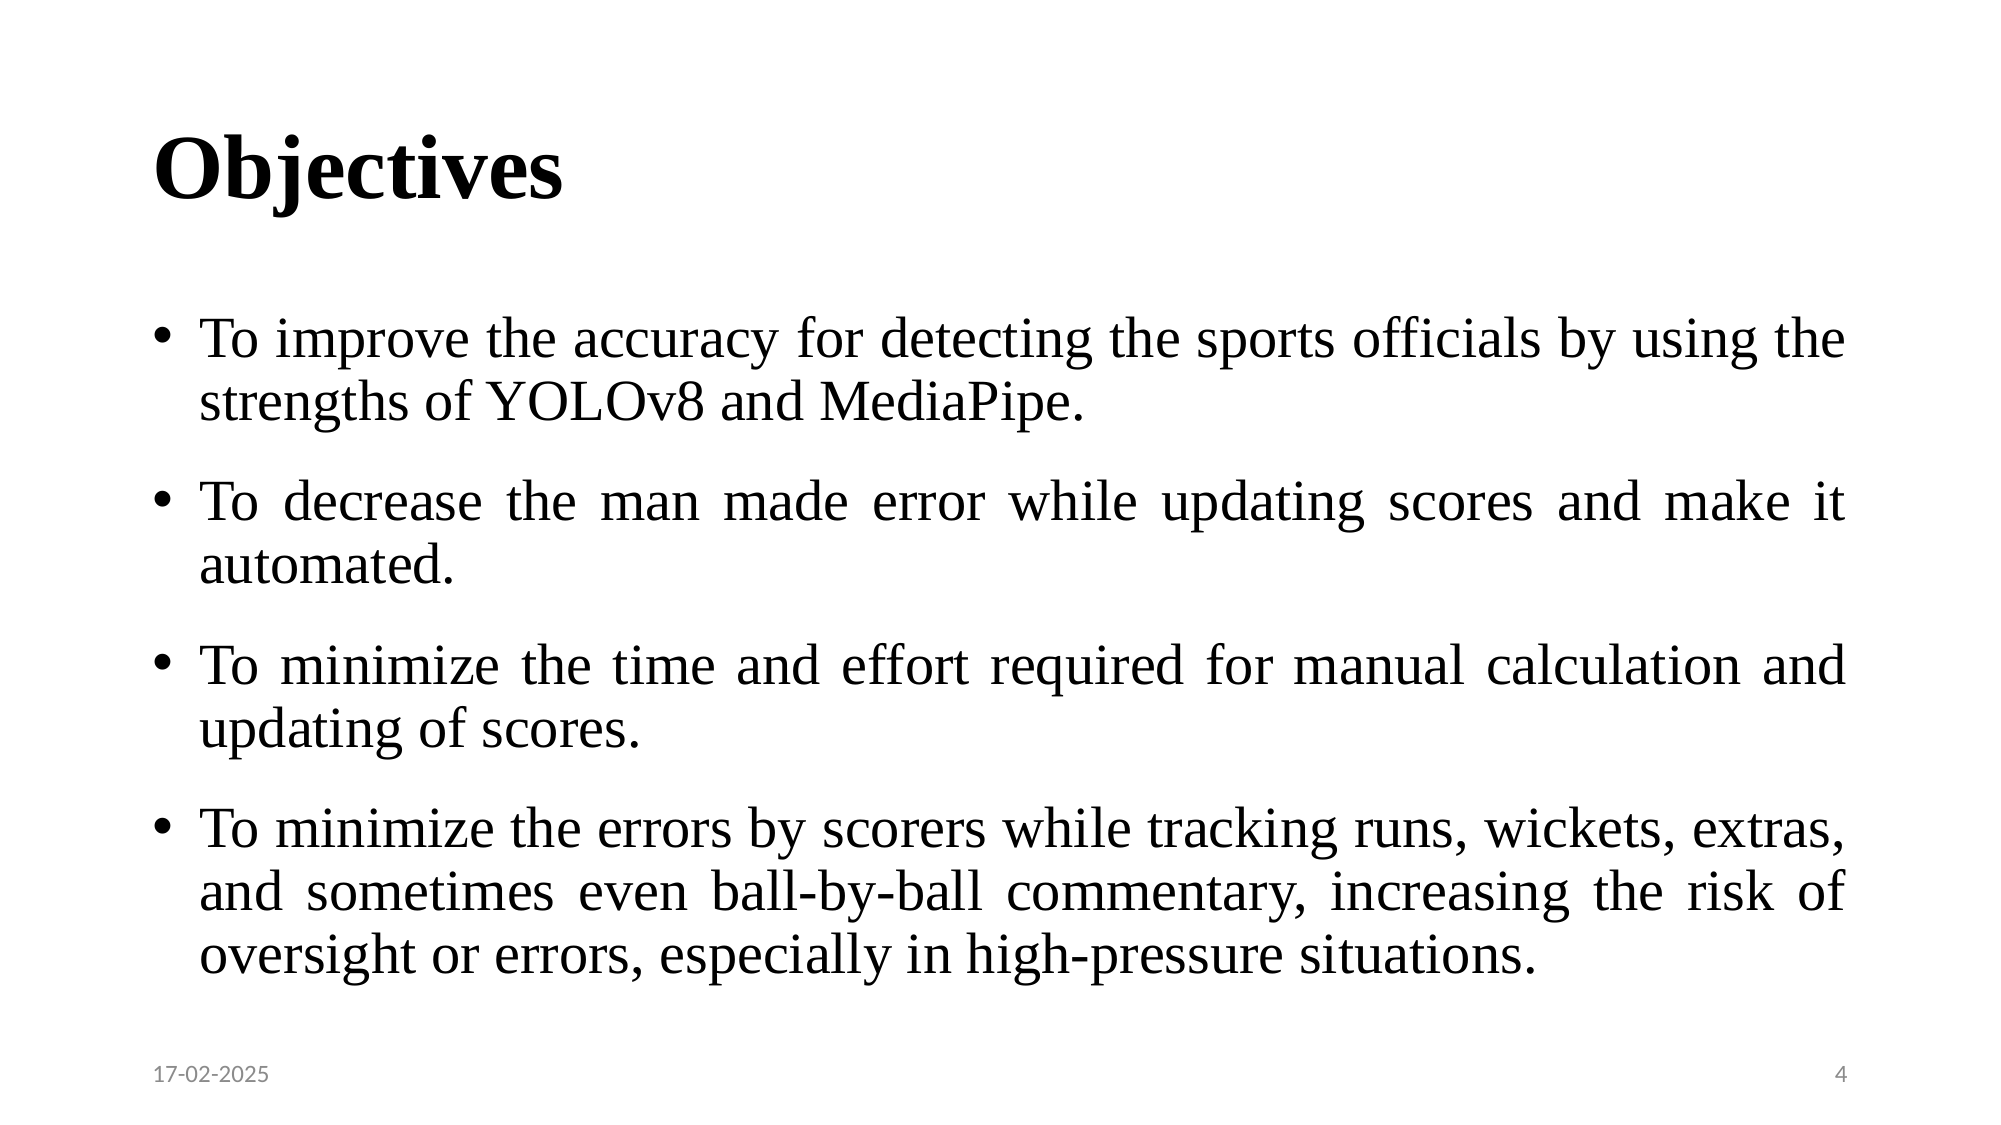

# Objectives
To improve the accuracy for detecting the sports officials by using the strengths of YOLOv8 and MediaPipe.
To decrease the man made error while updating scores and make it automated.
To minimize the time and effort required for manual calculation and updating of scores.
To minimize the errors by scorers while tracking runs, wickets, extras, and sometimes even ball-by-ball commentary, increasing the risk of oversight or errors, especially in high-pressure situations.

17-02-2025
4